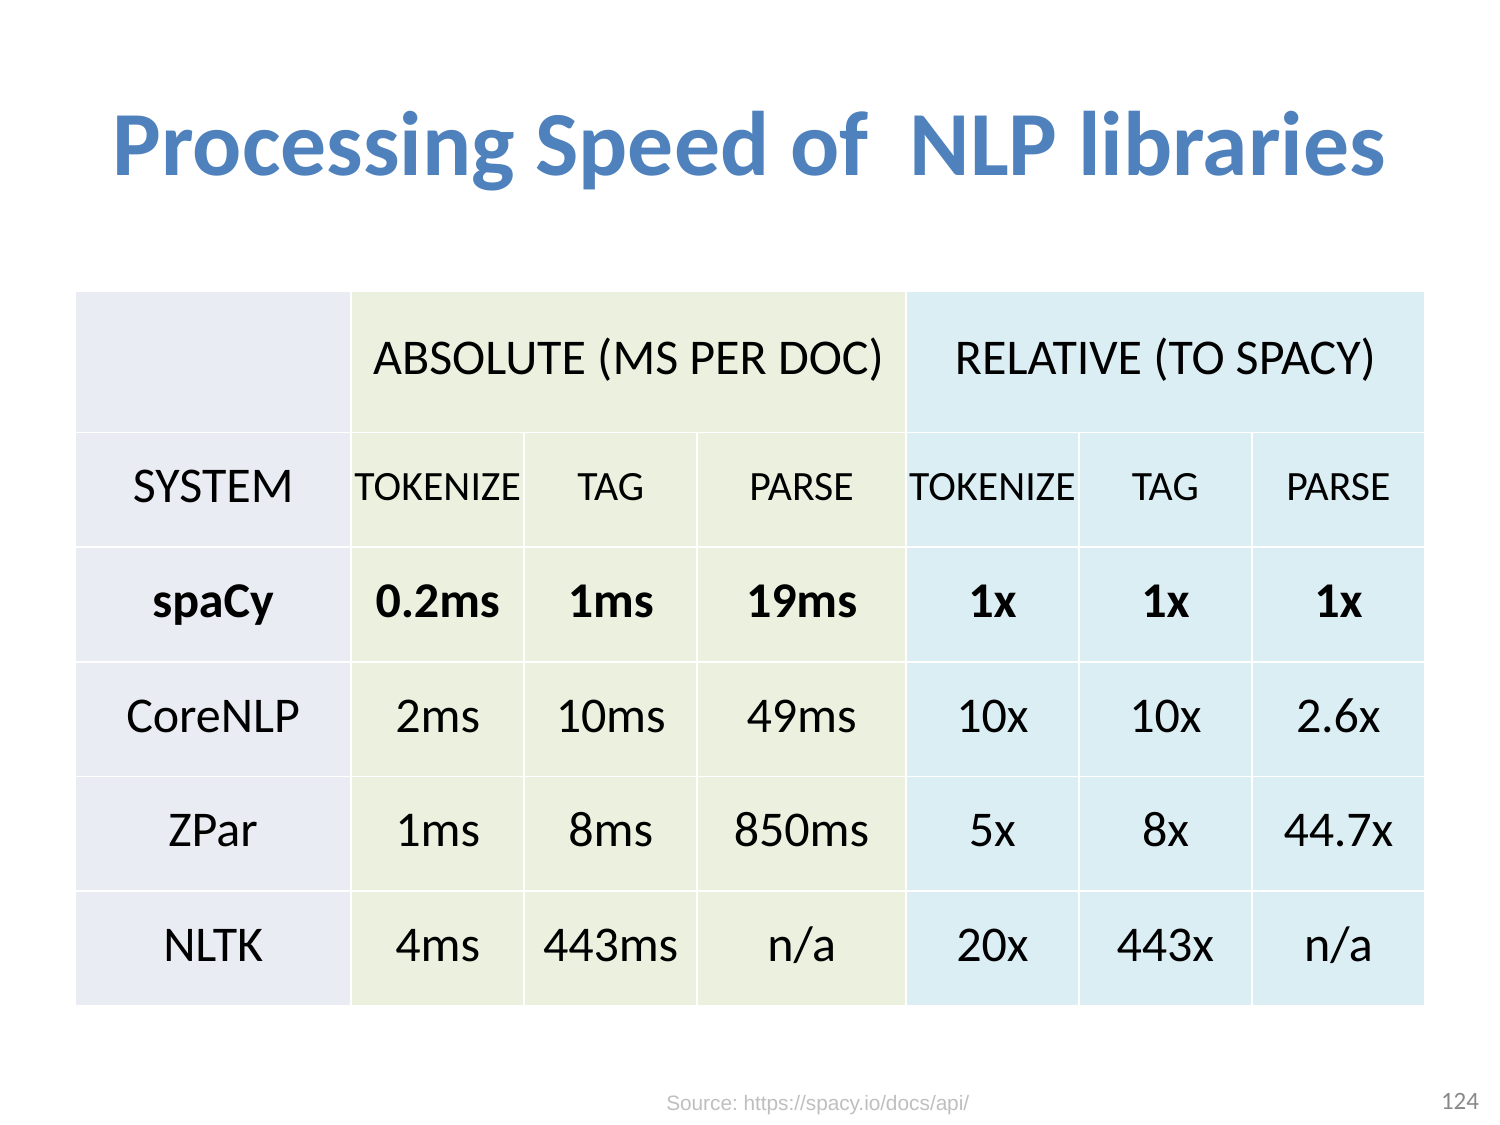

# Processing Speed of  NLP libraries
|  | ABSOLUTE (MS PER DOC) |  |  | RELATIVE (TO SPACY) |  |  |
| --- | --- | --- | --- | --- | --- | --- |
| SYSTEM | TOKENIZE | TAG | PARSE | TOKENIZE | TAG | PARSE |
| spaCy | 0.2ms | 1ms | 19ms | 1x | 1x | 1x |
| CoreNLP | 2ms | 10ms | 49ms | 10x | 10x | 2.6x |
| ZPar | 1ms | 8ms | 850ms | 5x | 8x | 44.7x |
| NLTK | 4ms | 443ms | n/a | 20x | 443x | n/a |
124
Source: https://spacy.io/docs/api/